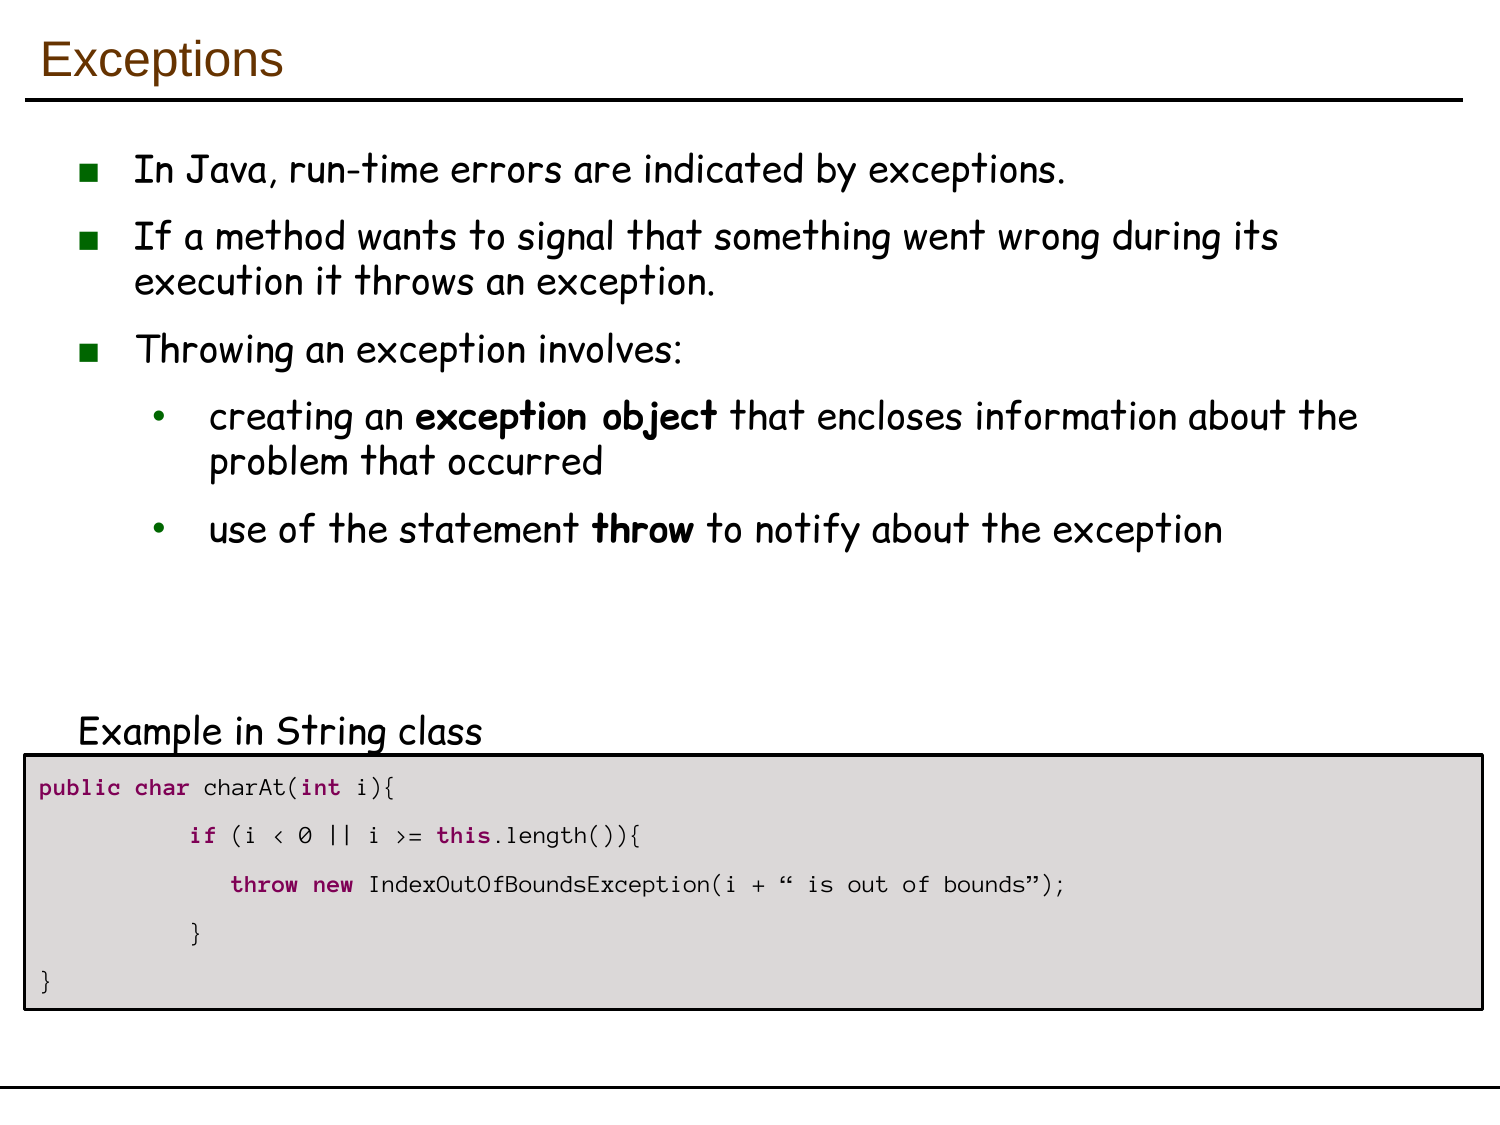

Exceptions

In Java, run-time errors are indicated by exceptions.
If a method wants to signal that something went wrong during its execution it throws an exception.
Throwing an exception involves:
creating an exception object that encloses information about the problem that occurred
use of the statement throw to notify about the exception

Example in String class

public char charAt(int i){
	if (i < 0 || i >= this.length()){
	   throw new IndexOutOfBoundsException(i + “ is out of bounds”);
	}
}